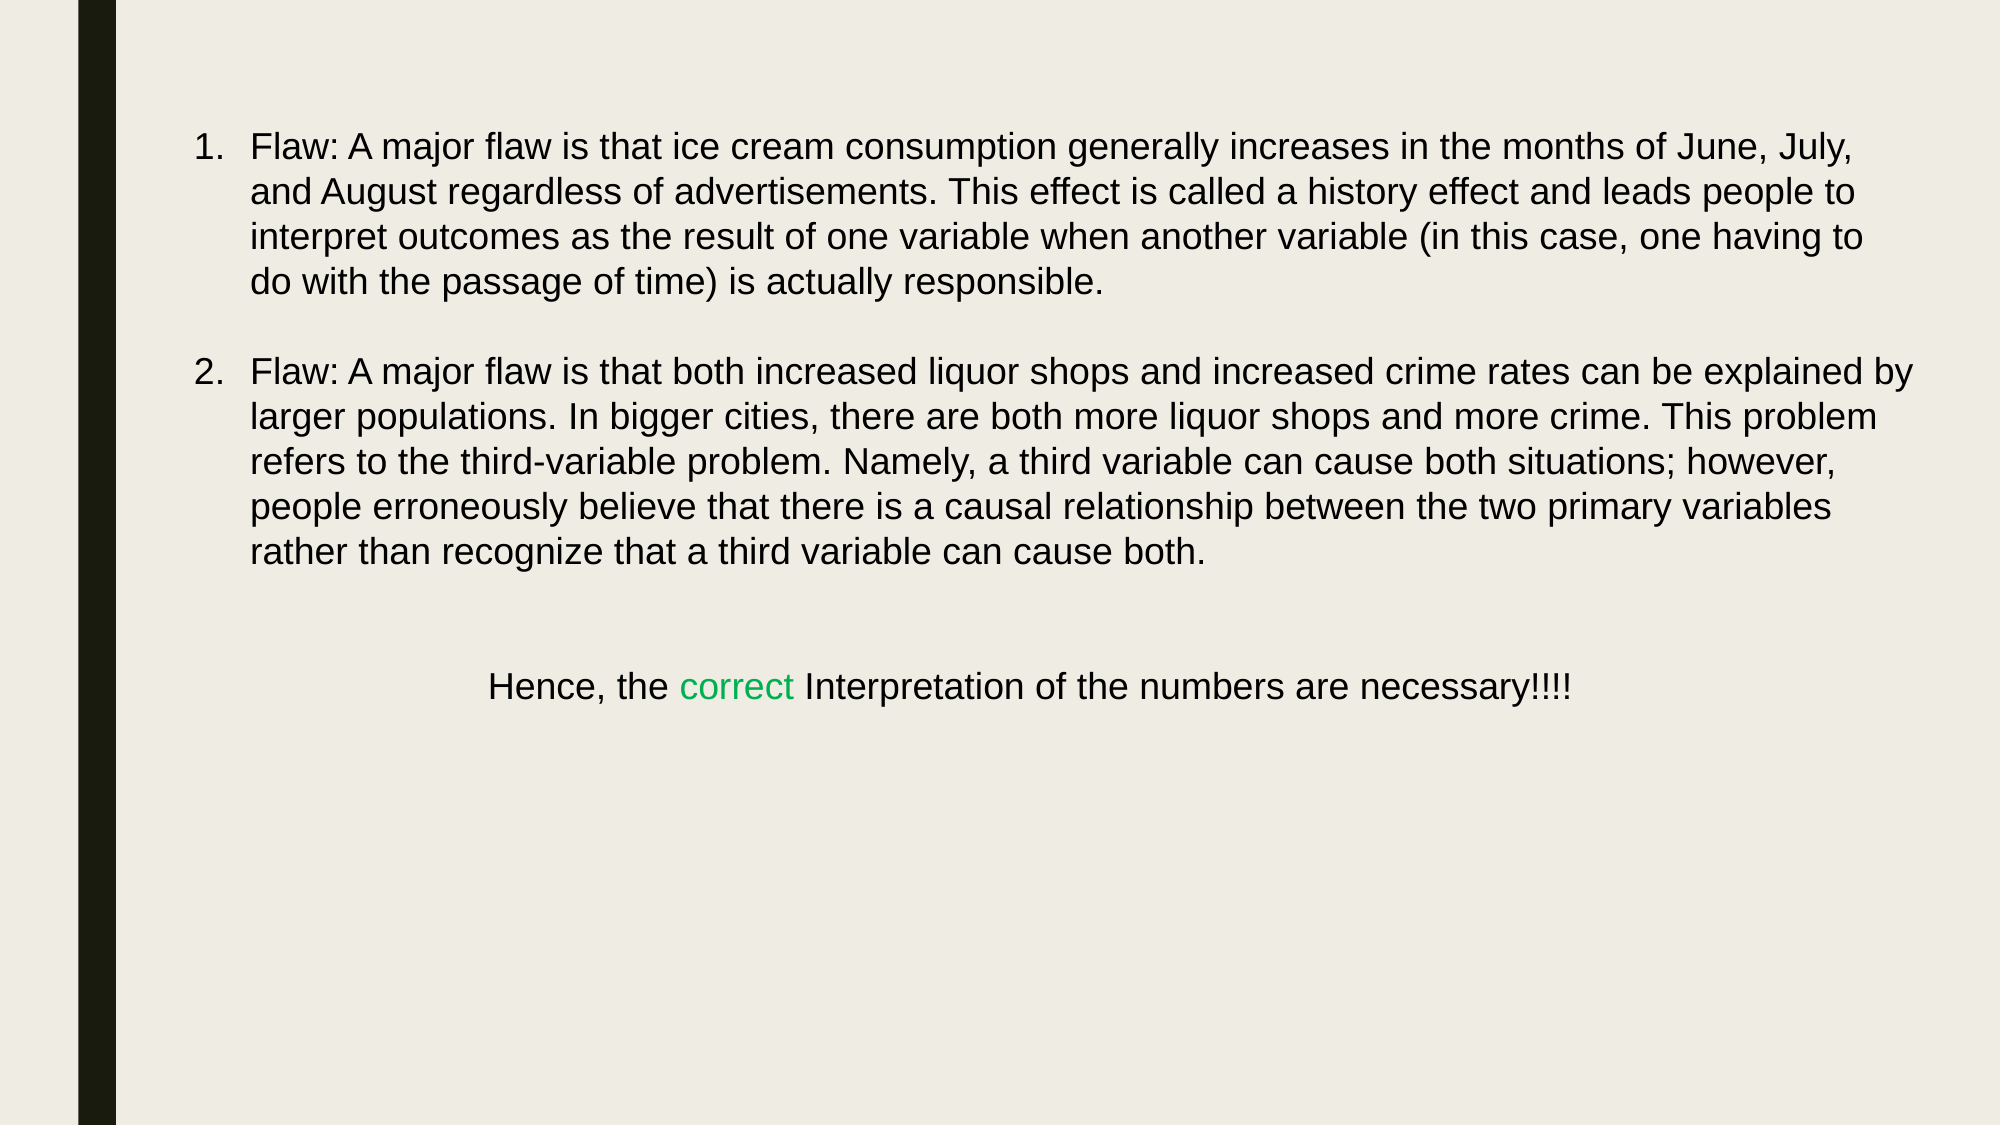

Flaw: A major flaw is that ice cream consumption generally increases in the months of June, July, and August regardless of advertisements. This effect is called a history effect and leads people to interpret outcomes as the result of one variable when another variable (in this case, one having to do with the passage of time) is actually responsible.

Flaw: A major flaw is that both increased liquor shops and increased crime rates can be explained by larger populations. In bigger cities, there are both more liquor shops and more crime. This problem refers to the third-variable problem. Namely, a third variable can cause both situations; however, people erroneously believe that there is a causal relationship between the two primary variables rather than recognize that a third variable can cause both.

                            Hence, the correct Interpretation of the numbers are necessary!!!!